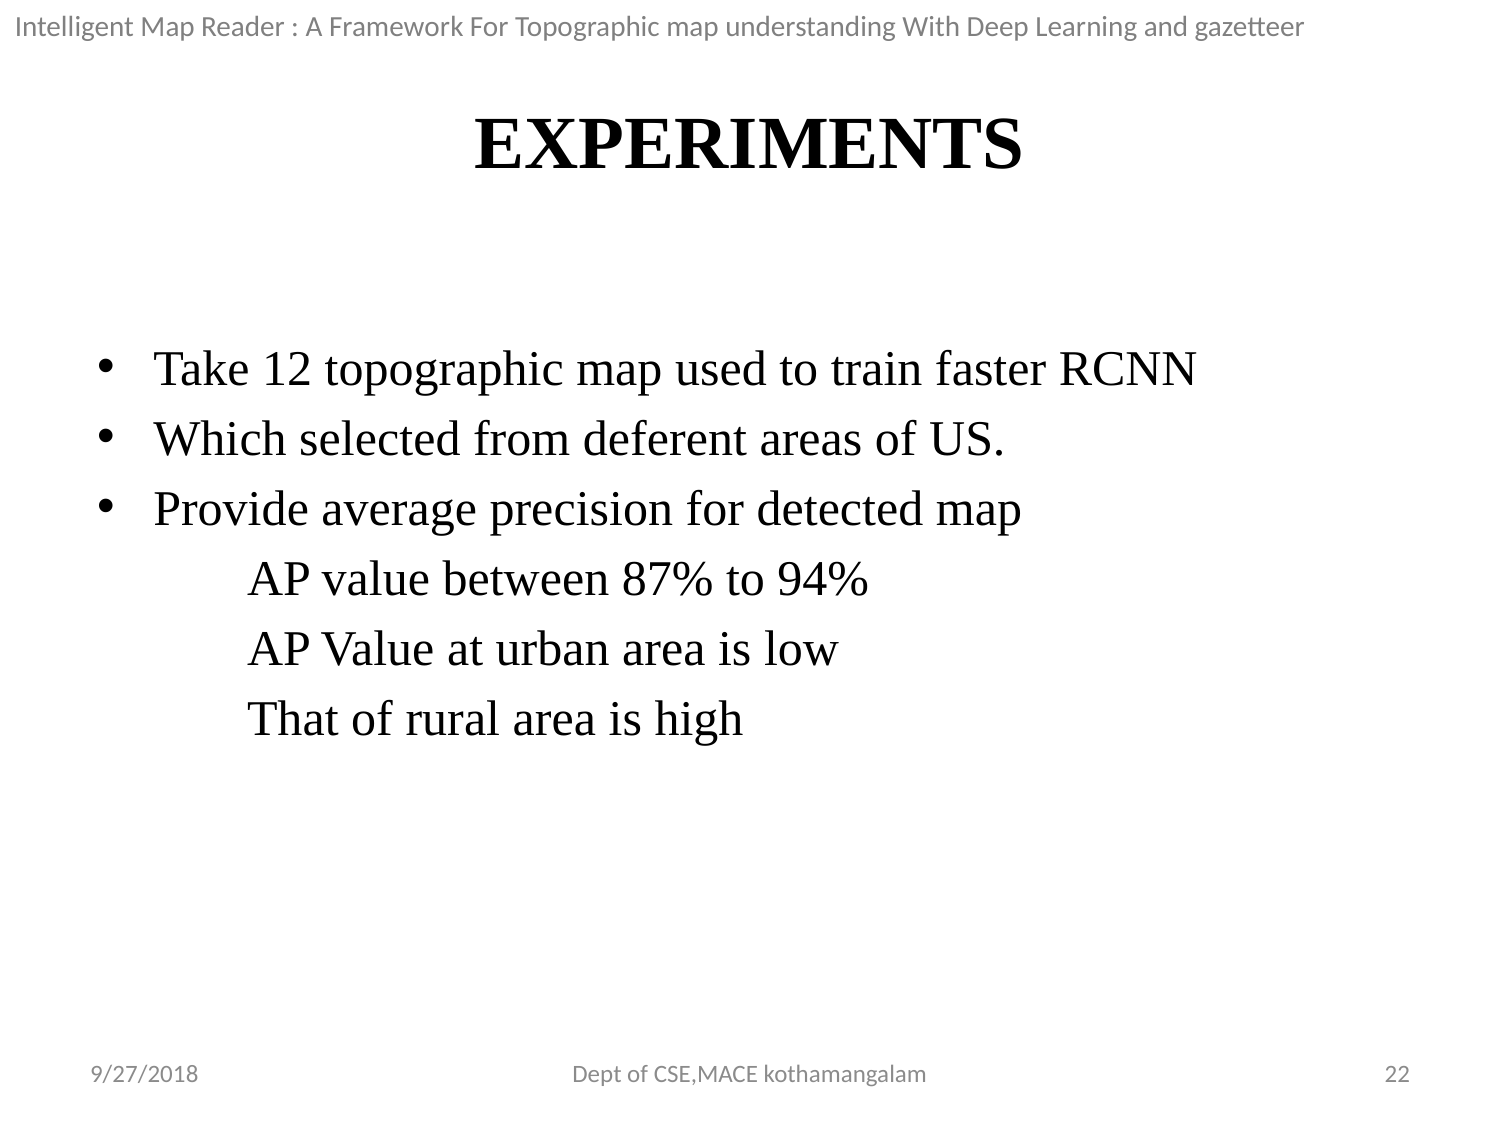

Intelligent Map Reader : A Framework For Topographic map understanding With Deep Learning and gazetteer

# EXPERIMENTS
Take 12 topographic map used to train faster RCNN
Which selected from deferent areas of US.
Provide average precision for detected map
AP value between 87% to 94%
AP Value at urban area is low
That of rural area is high

9/27/2018
Dept of CSE,MACE kothamangalam
22